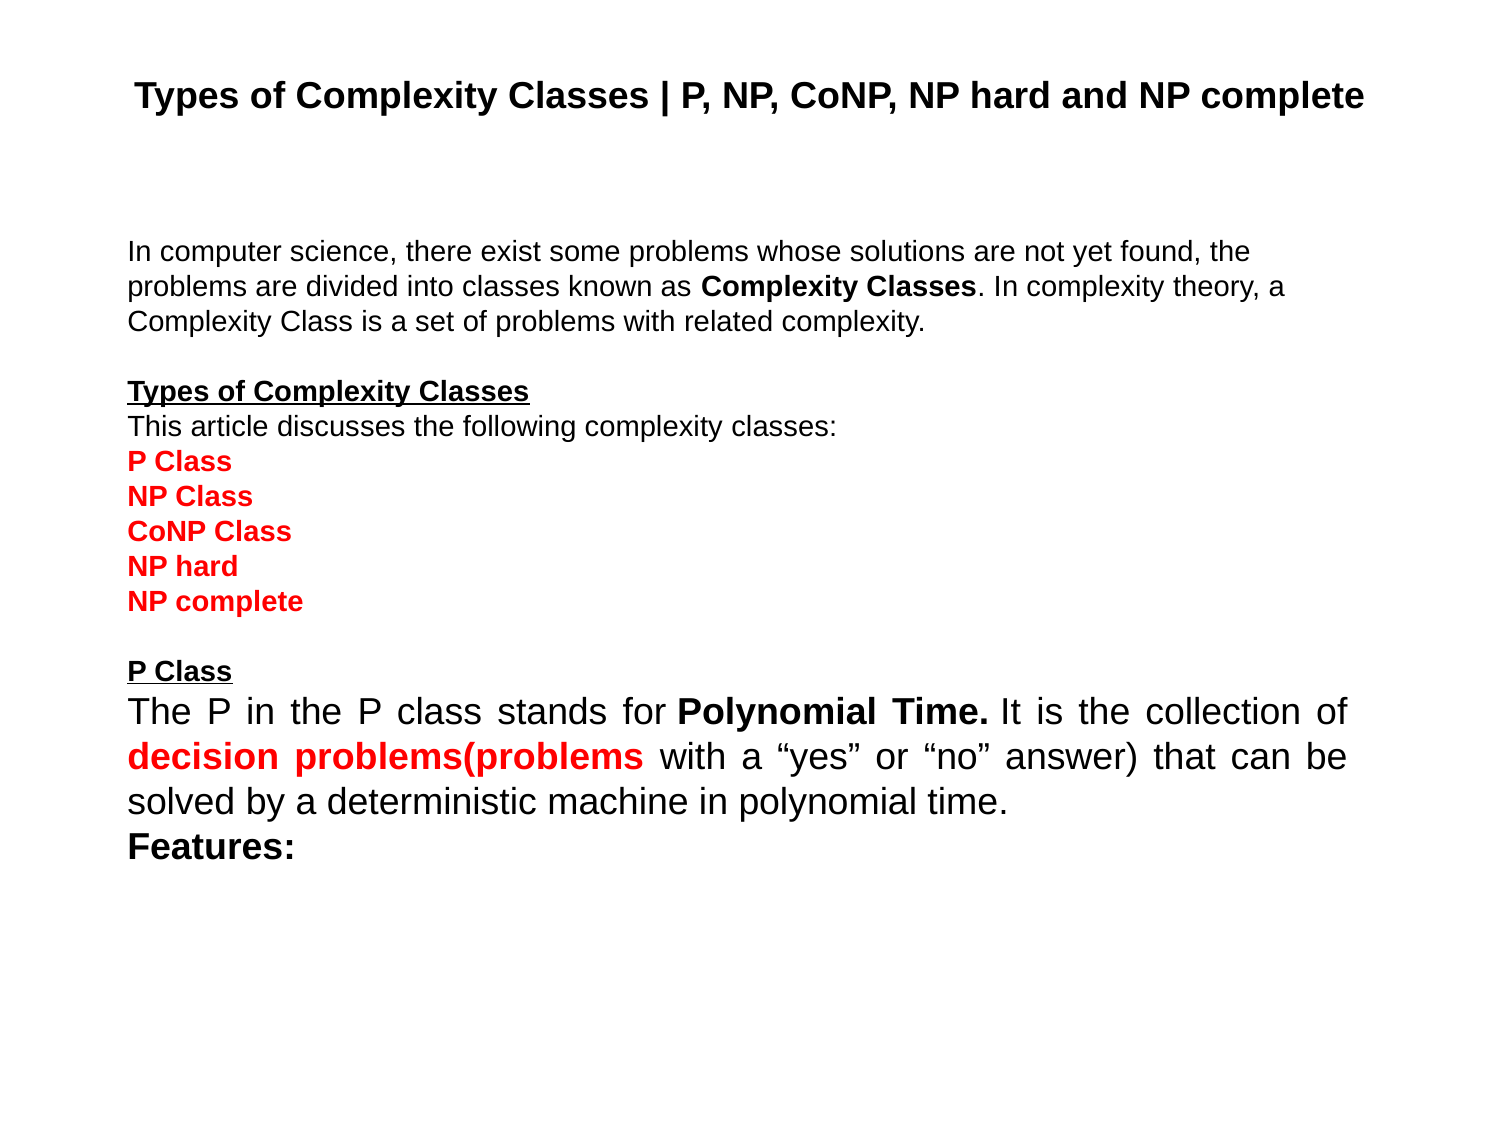

# Types of Complexity Classes | P, NP, CoNP, NP hard and NP complete
In computer science, there exist some problems whose solutions are not yet found, the problems are divided into classes known as Complexity Classes. In complexity theory, a Complexity Class is a set of problems with related complexity.

Types of Complexity Classes
This article discusses the following complexity classes:
P Class
NP Class
CoNP Class
NP hard
NP complete

P Class
The P in the P class stands for Polynomial Time. It is the collection of decision problems(problems with a “yes” or “no” answer) that can be solved by a deterministic machine in polynomial time.
Features: